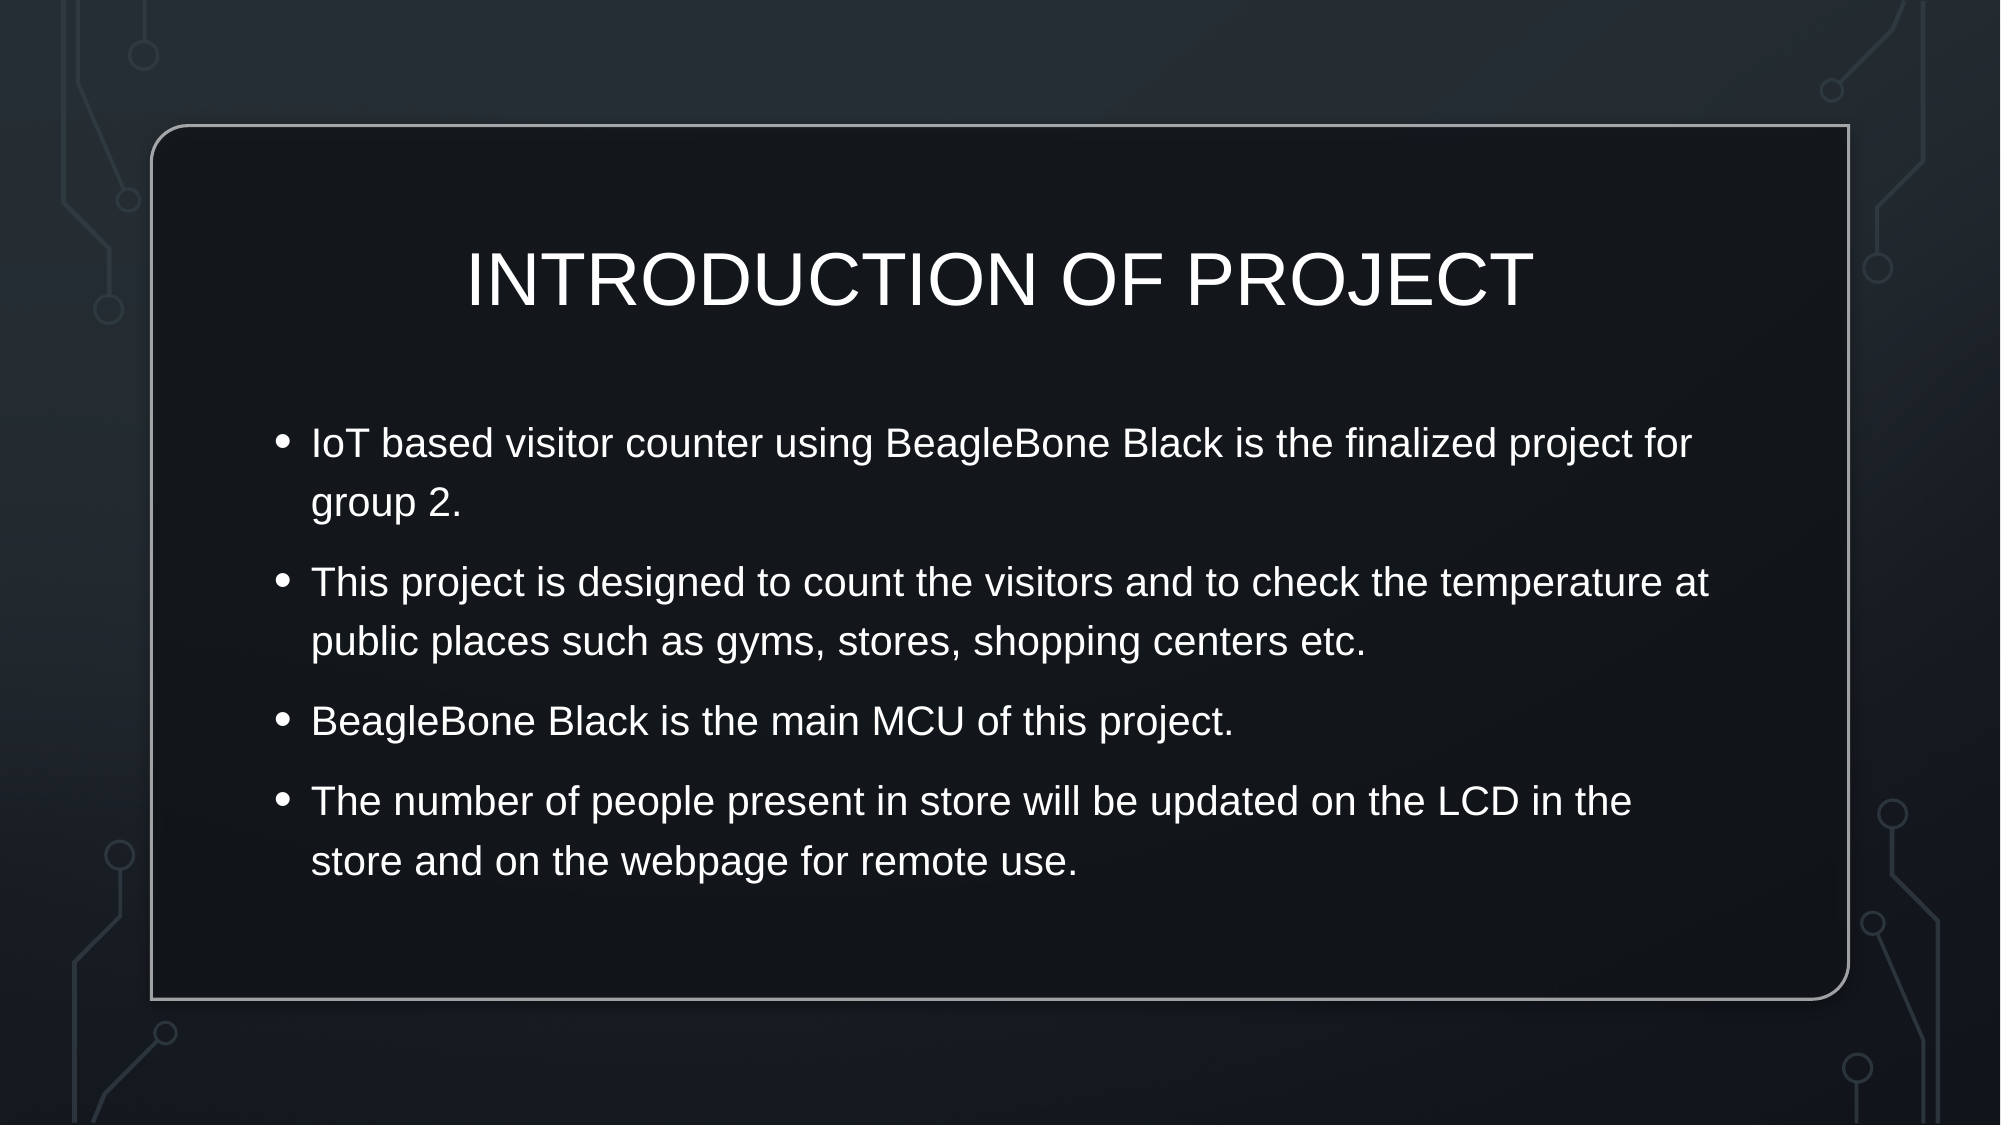

# Introduction of project
IoT based visitor counter using BeagleBone Black is the finalized project for group 2.
This project is designed to count the visitors and to check the temperature at public places such as gyms, stores, shopping centers etc.
BeagleBone Black is the main MCU of this project.
The number of people present in store will be updated on the LCD in the store and on the webpage for remote use.